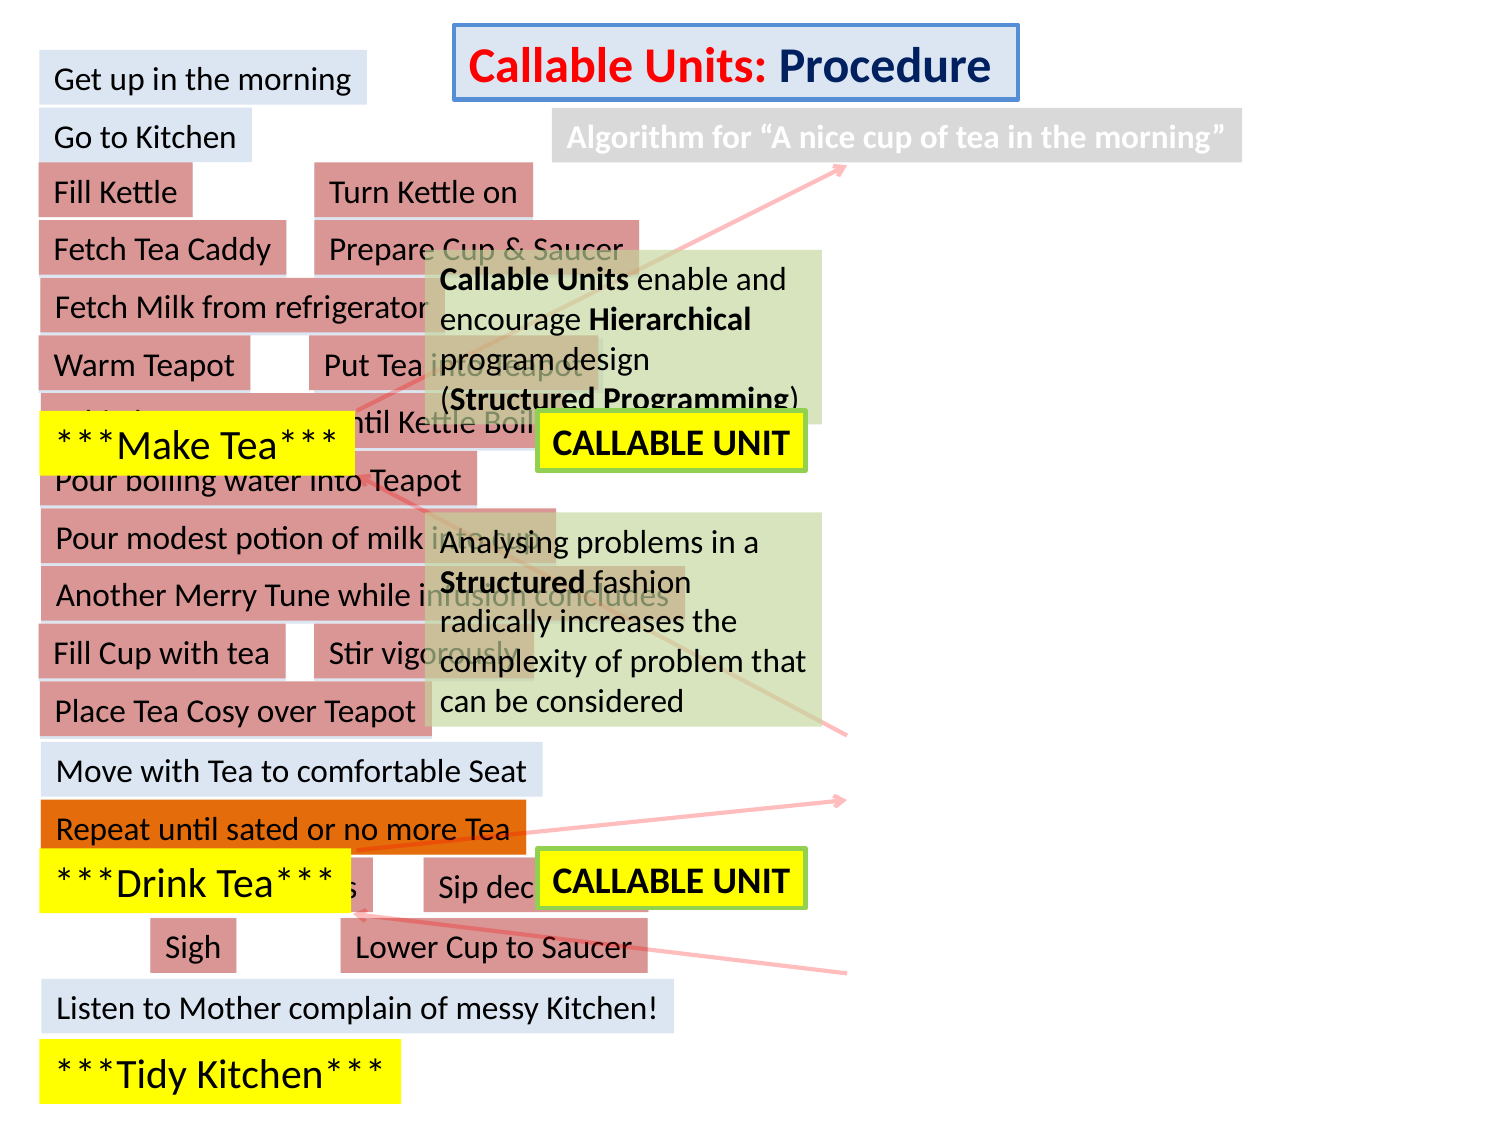

Callable Units: Procedure
Get up in the morning
Go to Kitchen
Algorithm for “A nice cup of tea in the morning”
Fill Kettle
Fill Kettle
Turn Kettle on
Fetch Tea Caddy
Prepare Cup & Saucer
Fetch Milk from refrigerator
Warm Teapot
Put Tea into Teapot
Whistle Merry Tune until Kettle Boils
Pour boiling water into Teapot
Pour modest potion of milk into cup
Another Merry Tune while infusion concludes
Fill Cup with tea
Stir vigorously
Place Tea Cosy over Teapot
Turn Kettle on
Fetch Tea Caddy
Prepare Cup & Saucer
Callable Units enable and encourage Hierarchical program design (Structured Programming)
Fetch Milk from refrigerator
Warm Teapot
Put Tea into Teapot
Whistle Merry Tune until Kettle Boils
***Make Tea***
CALLABLE UNIT
Pour boiling water into Teapot
Pour modest potion of milk into cup
Analysing problems in a Structured fashion radically increases the complexity of problem that can be considered
Another Merry Tune while infusion concludes
Fill Cup with tea
Stir vigorously
Place Tea Cosy over Teapot
Move with Tea to comfortable Seat
Repeat until sated or no more Tea
Repeat until sated or no more Tea
Lift Cup to lips
Sip decorously
Sigh
Lower Cup to Saucer
***Drink Tea***
CALLABLE UNIT
Lift Cup to lips
Sip decorously
Sigh
Lower Cup to Saucer
Listen to Mother complain of messy Kitchen!
***Tidy Kitchen***